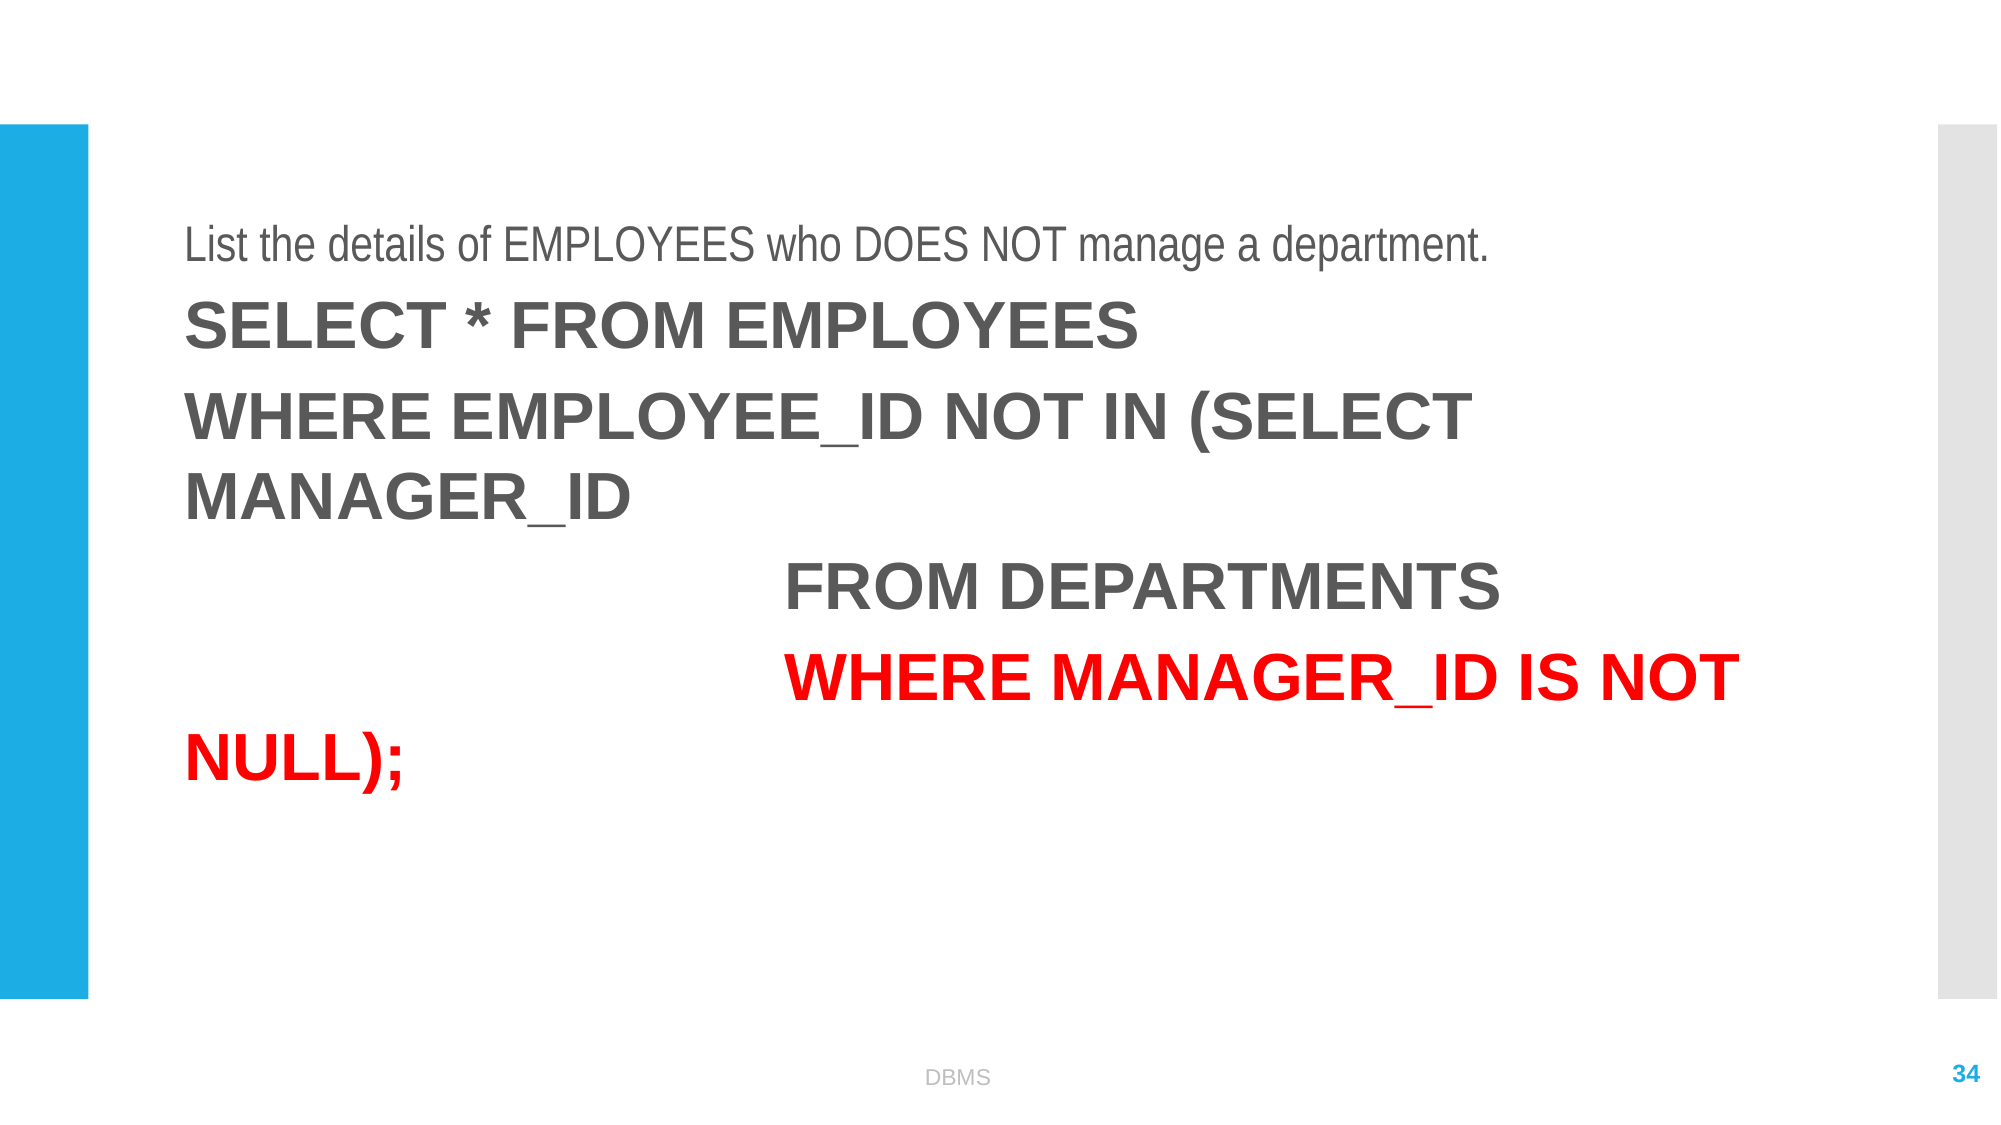

#
List the details of EMPLOYEES who DOES NOT manage a department.
SELECT * FROM EMPLOYEES
WHERE EMPLOYEE_ID NOT IN (SELECT MANAGER_ID
				FROM DEPARTMENTS
				WHERE MANAGER_ID IS NOT NULL);

34
DBMS